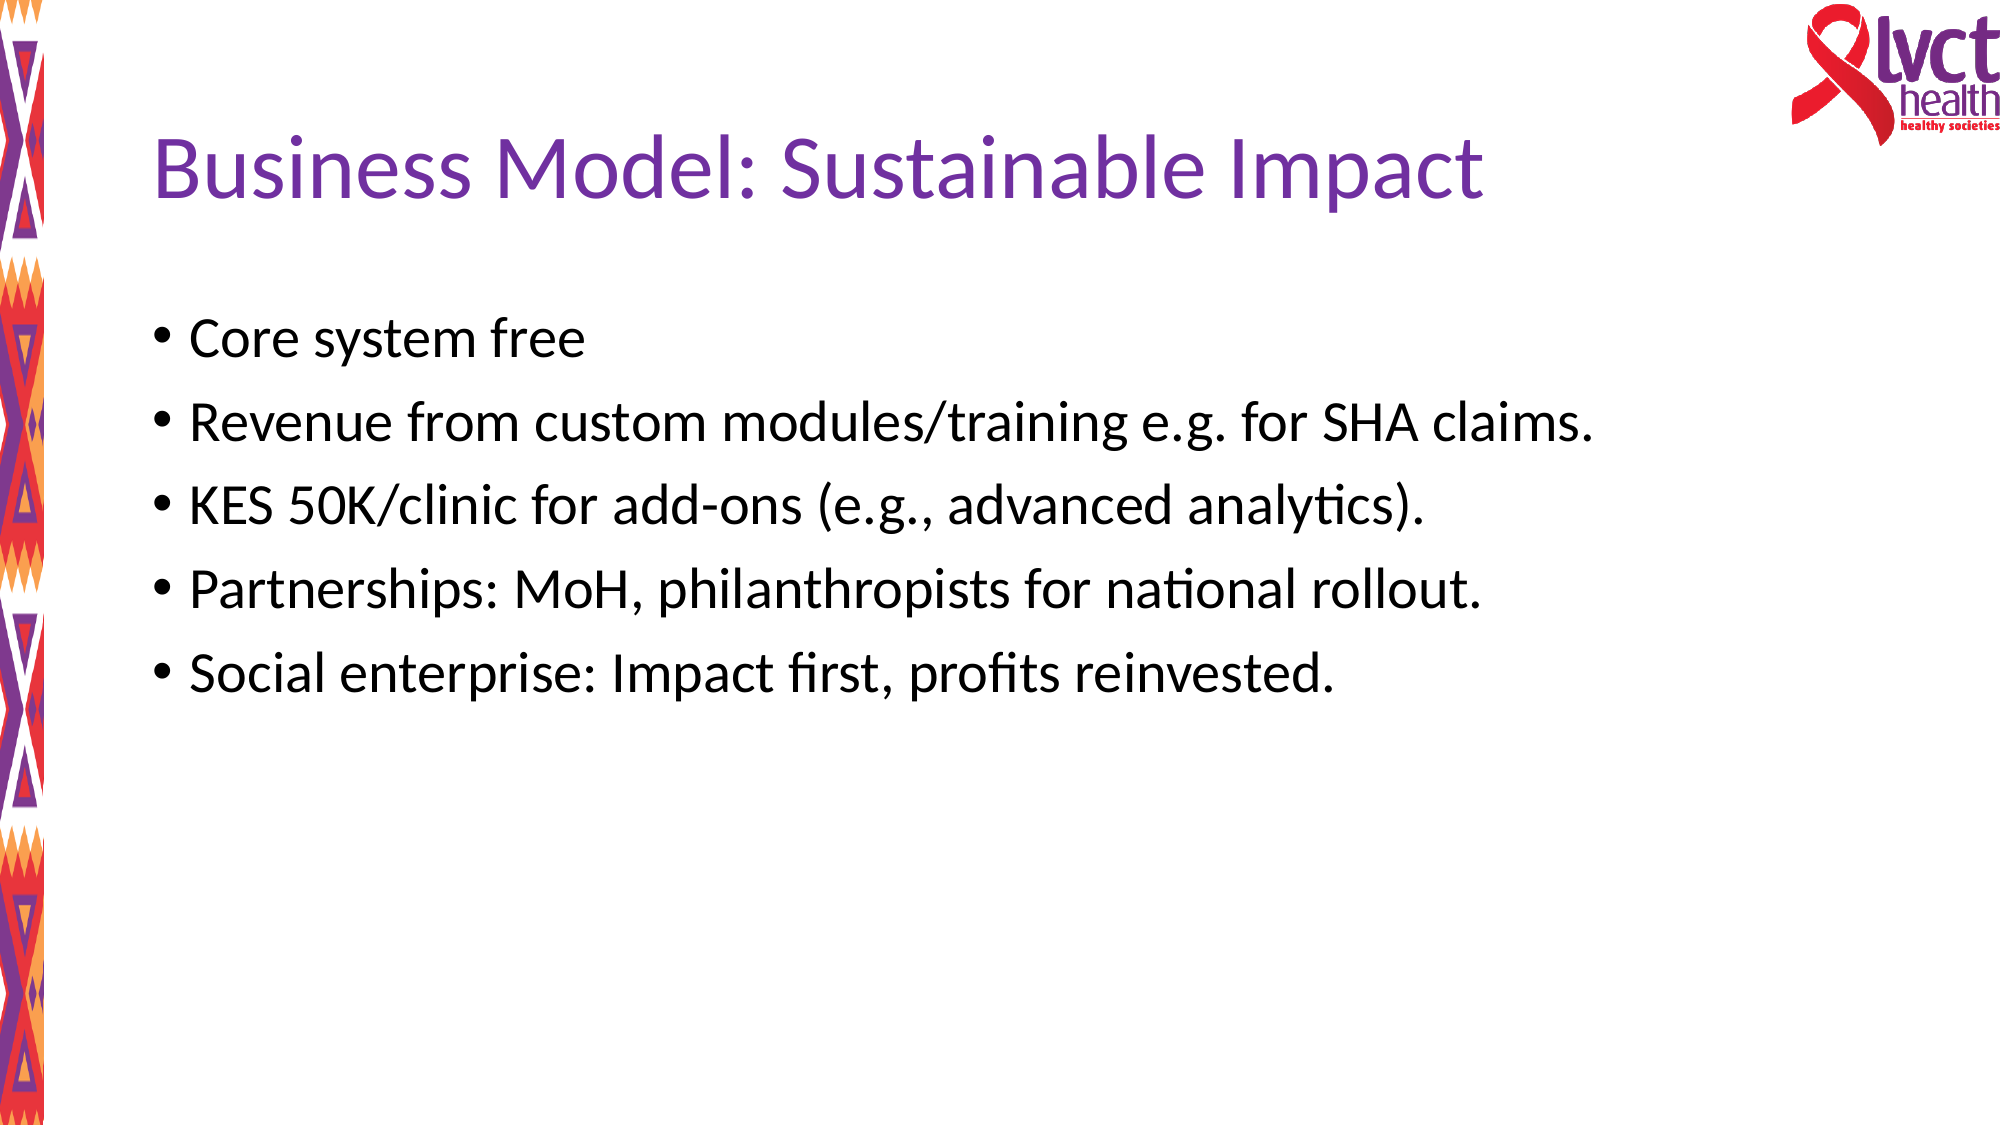

# Business Model: Sustainable Impact
Core system free
Revenue from custom modules/training e.g. for SHA claims.
KES 50K/clinic for add-ons (e.g., advanced analytics).
Partnerships: MoH, philanthropists for national rollout.
Social enterprise: Impact first, profits reinvested.